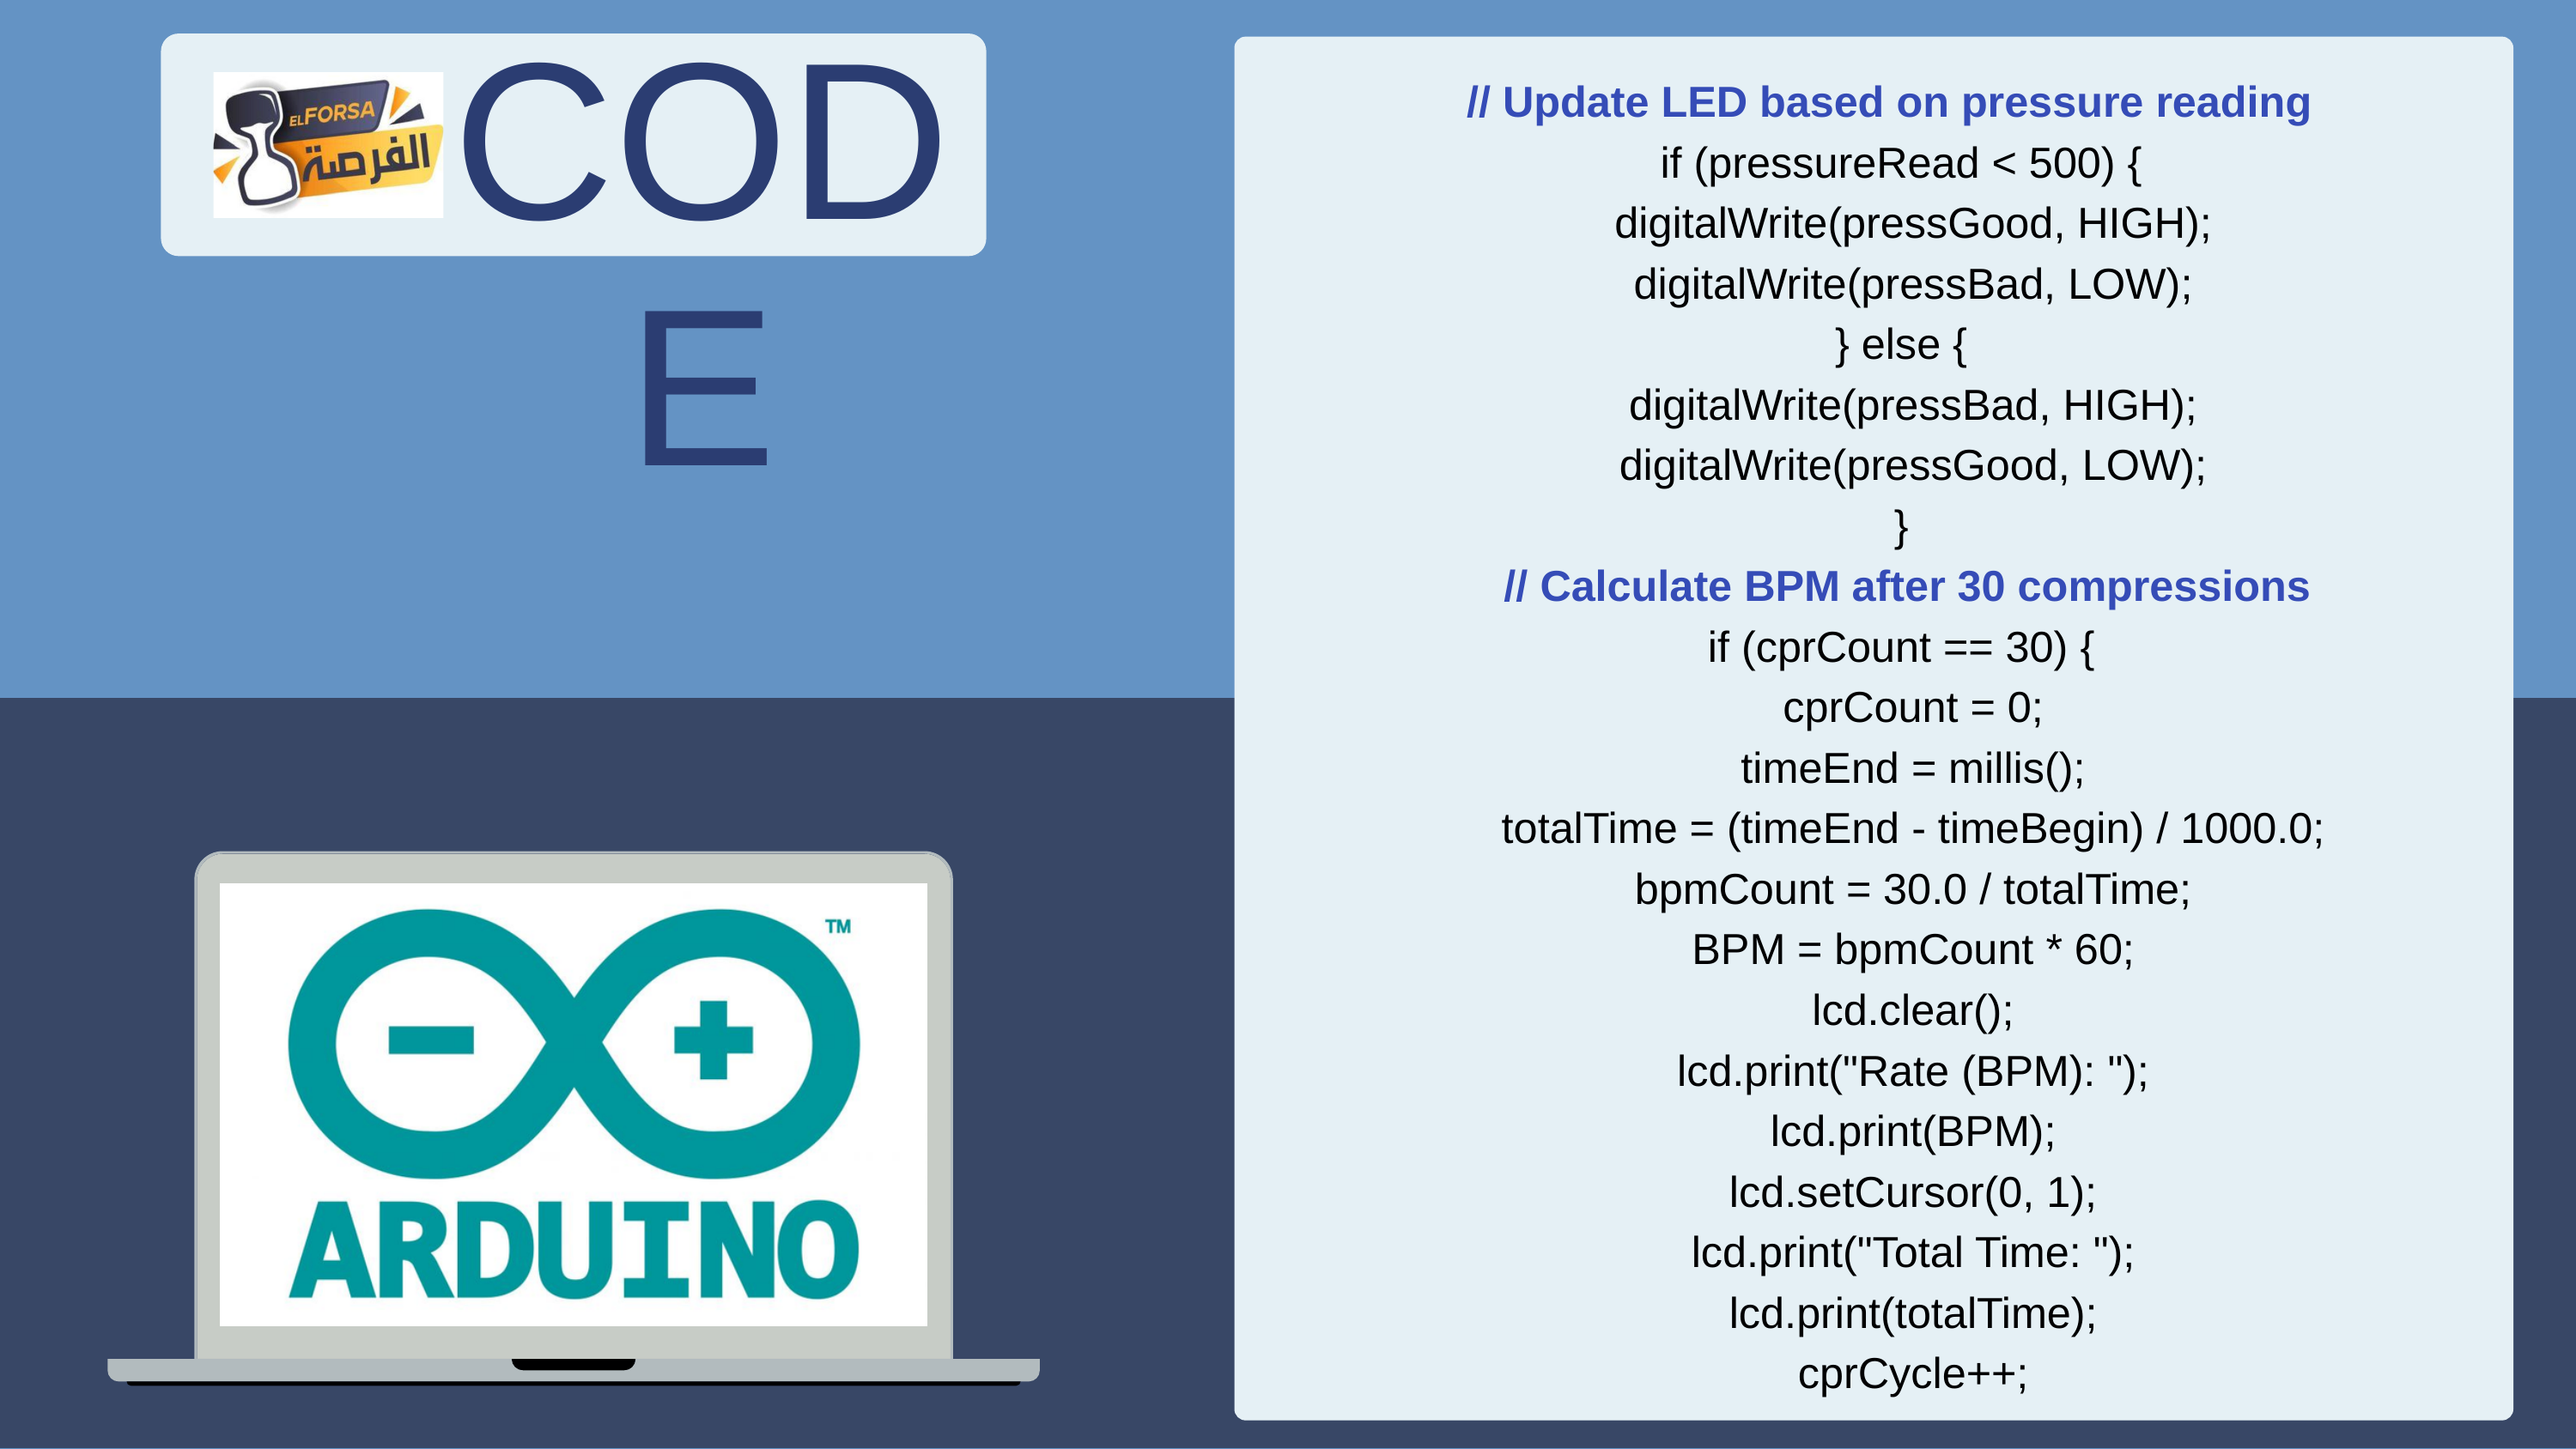

CODE

// Update LED based on pressure reading
  if (pressureRead < 500) {
    digitalWrite(pressGood, HIGH);
    digitalWrite(pressBad, LOW);
  } else {
    digitalWrite(pressBad, HIGH);
    digitalWrite(pressGood, LOW);
  }
   // Calculate BPM after 30 compressions
  if (cprCount == 30) {
    cprCount = 0;
    timeEnd = millis();
    totalTime = (timeEnd - timeBegin) / 1000.0;
    bpmCount = 30.0 / totalTime;
    BPM = bpmCount * 60;
    lcd.clear();
    lcd.print("Rate (BPM): ");
    lcd.print(BPM);
    lcd.setCursor(0, 1);
    lcd.print("Total Time: ");
    lcd.print(totalTime);
    cprCycle++;